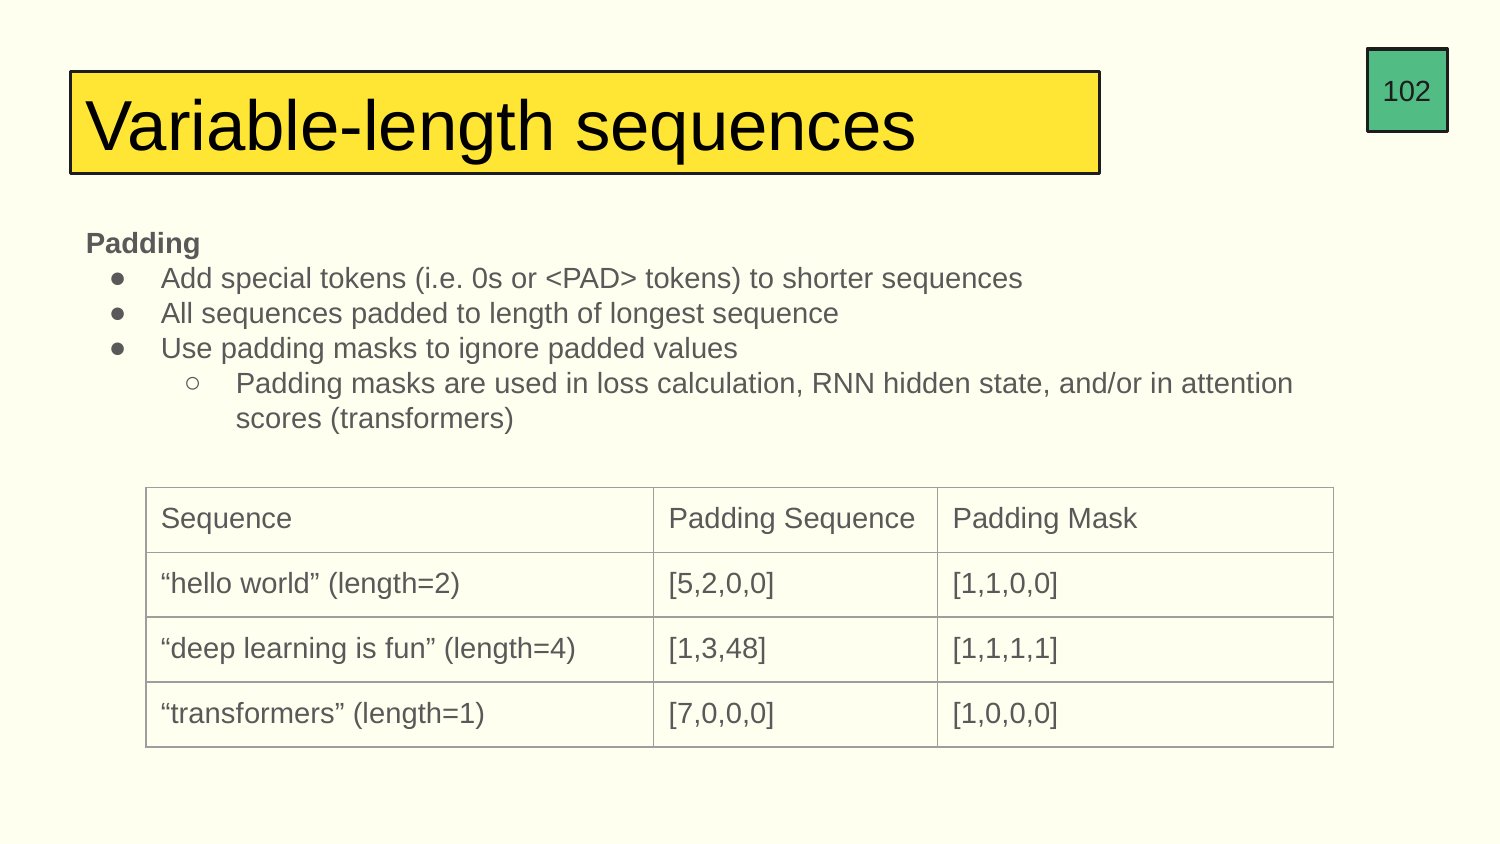

102
Variable-length sequences
Padding
Add special tokens (i.e. 0s or <PAD> tokens) to shorter sequences
All sequences padded to length of longest sequence
Use padding masks to ignore padded values
Padding masks are used in loss calculation, RNN hidden state, and/or in attention scores (transformers)

| Sequence | Padding Sequence | Padding Mask |
| --- | --- | --- |
| “hello world” (length=2) | [5,2,0,0] | [1,1,0,0] |
| “deep learning is fun” (length=4) | [1,3,48] | [1,1,1,1] |
| “transformers” (length=1) | [7,0,0,0] | [1,0,0,0] |